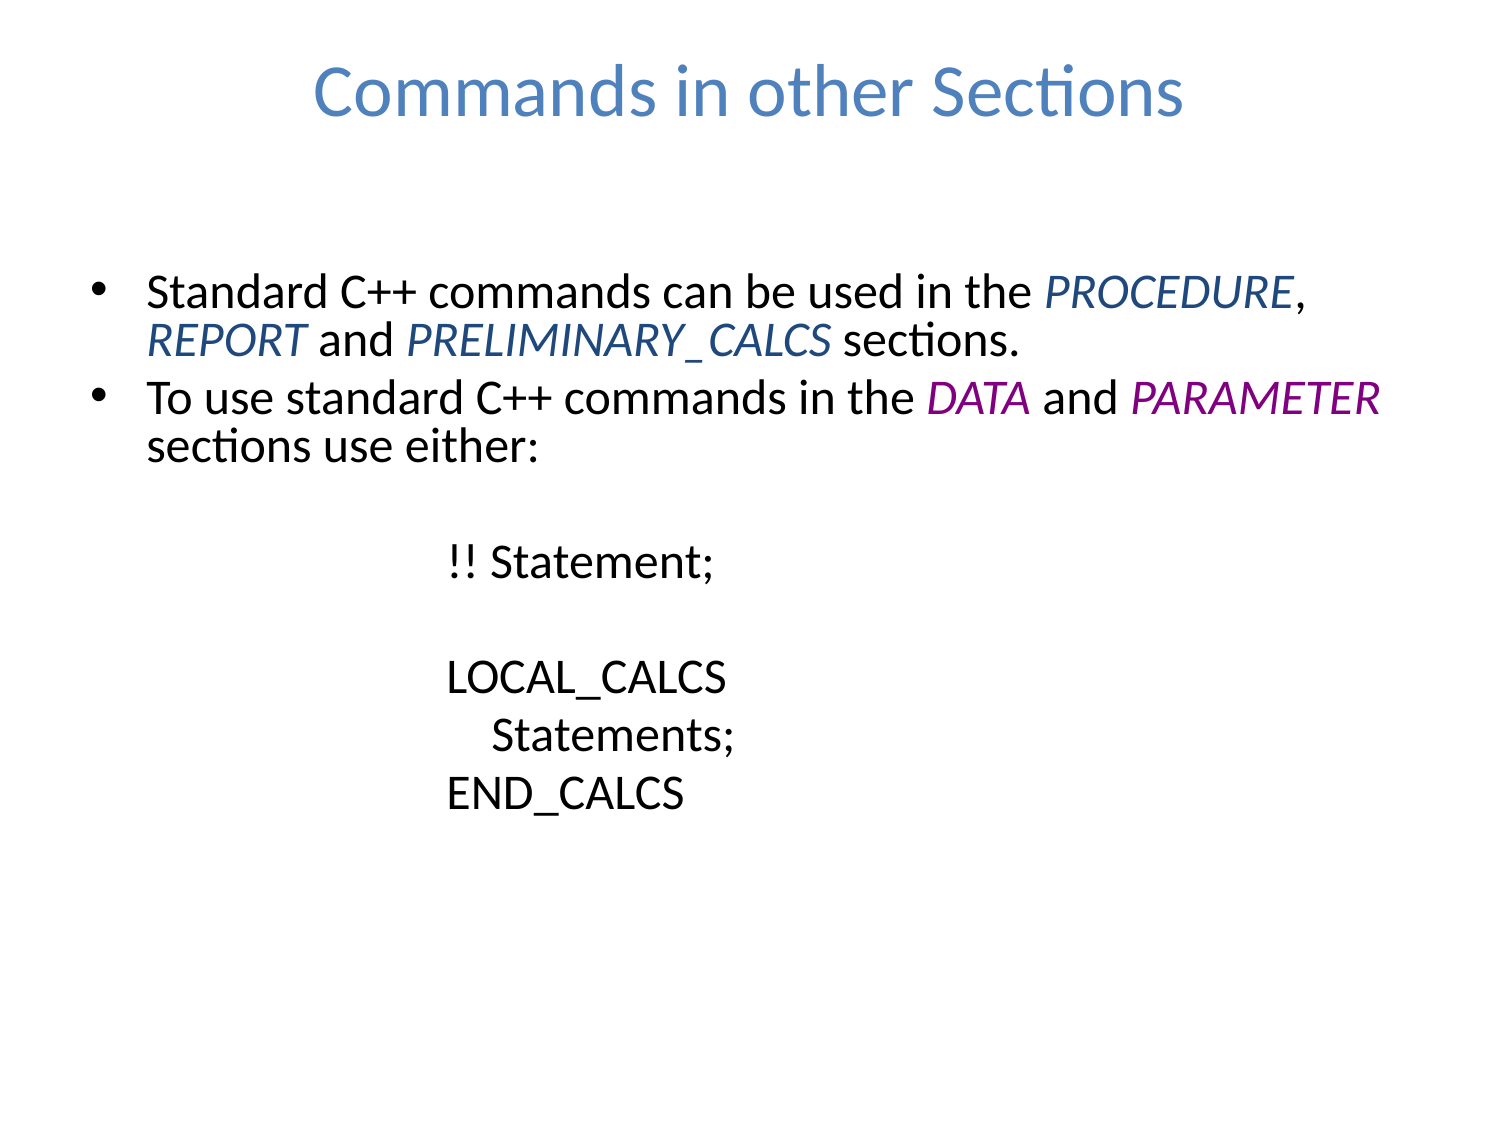

# Commands in other Sections
Standard C++ commands can be used in the PROCEDURE, REPORT and PRELIMINARY_CALCS sections.
To use standard C++ commands in the DATA and PARAMETER sections use either:

			!! Statement;

			LOCAL_CALCS
			    Statements;
			END_CALCS